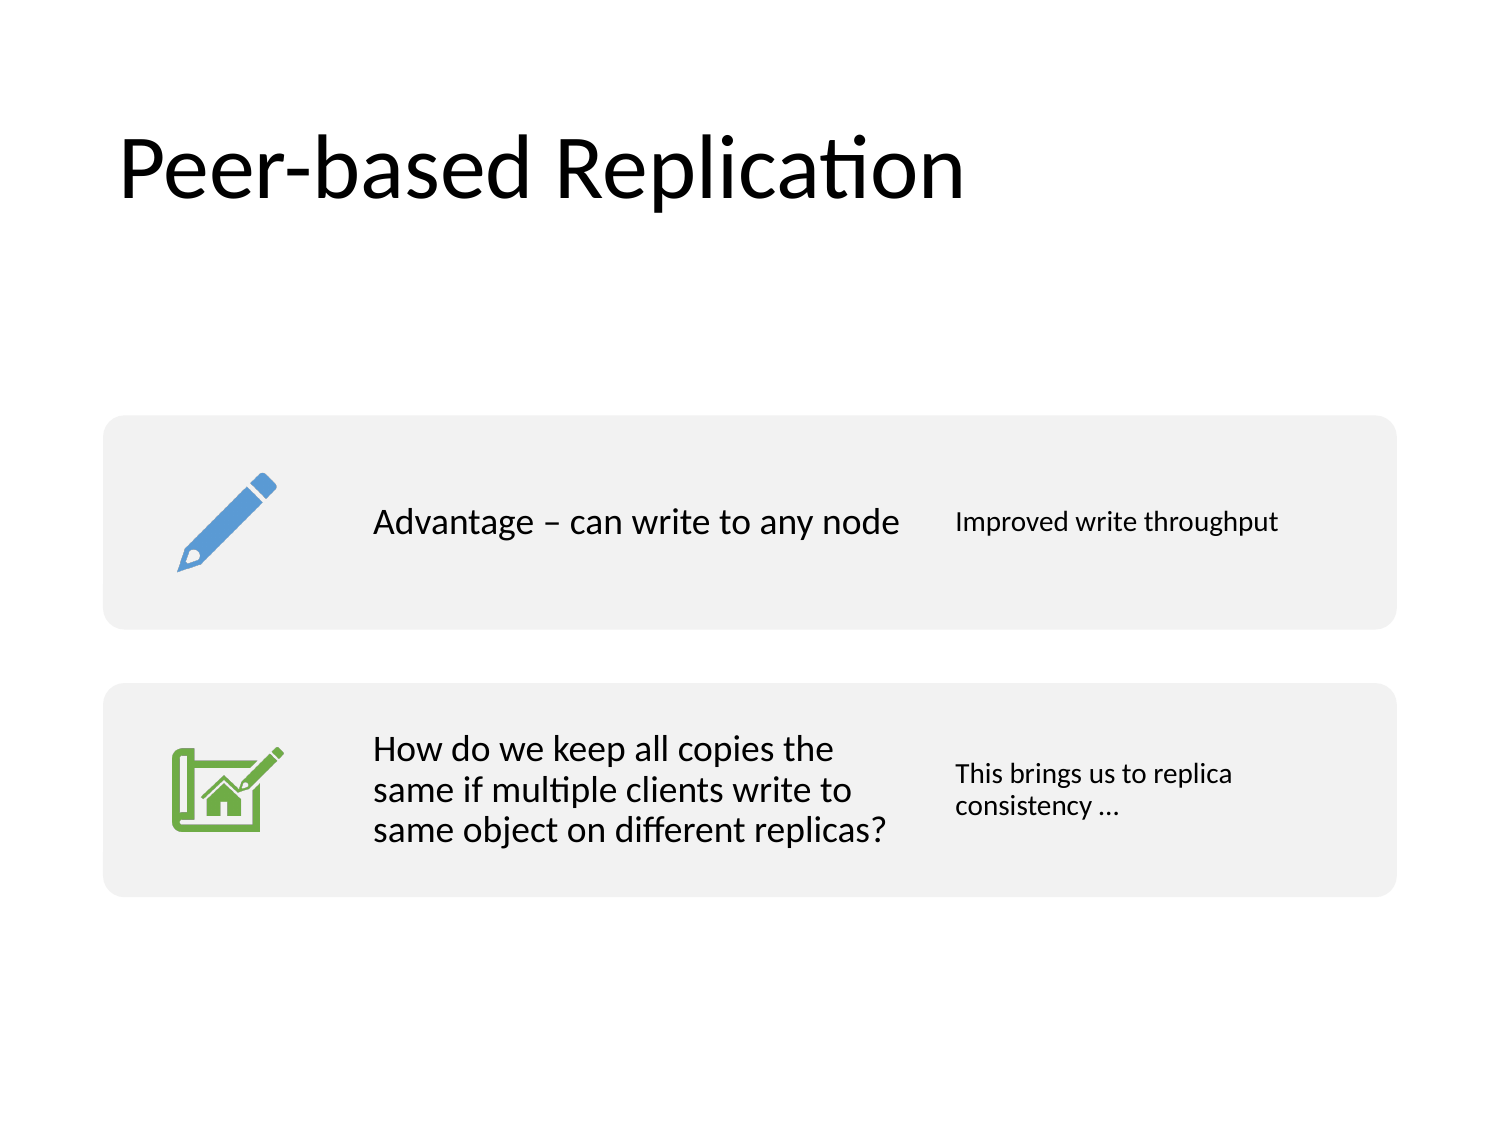

# Peer-based Replication
Advantage – can write to any node
Improved write throughput
How do we keep all copies the same if multiple clients write to same object on different replicas?
This brings us to replica consistency …